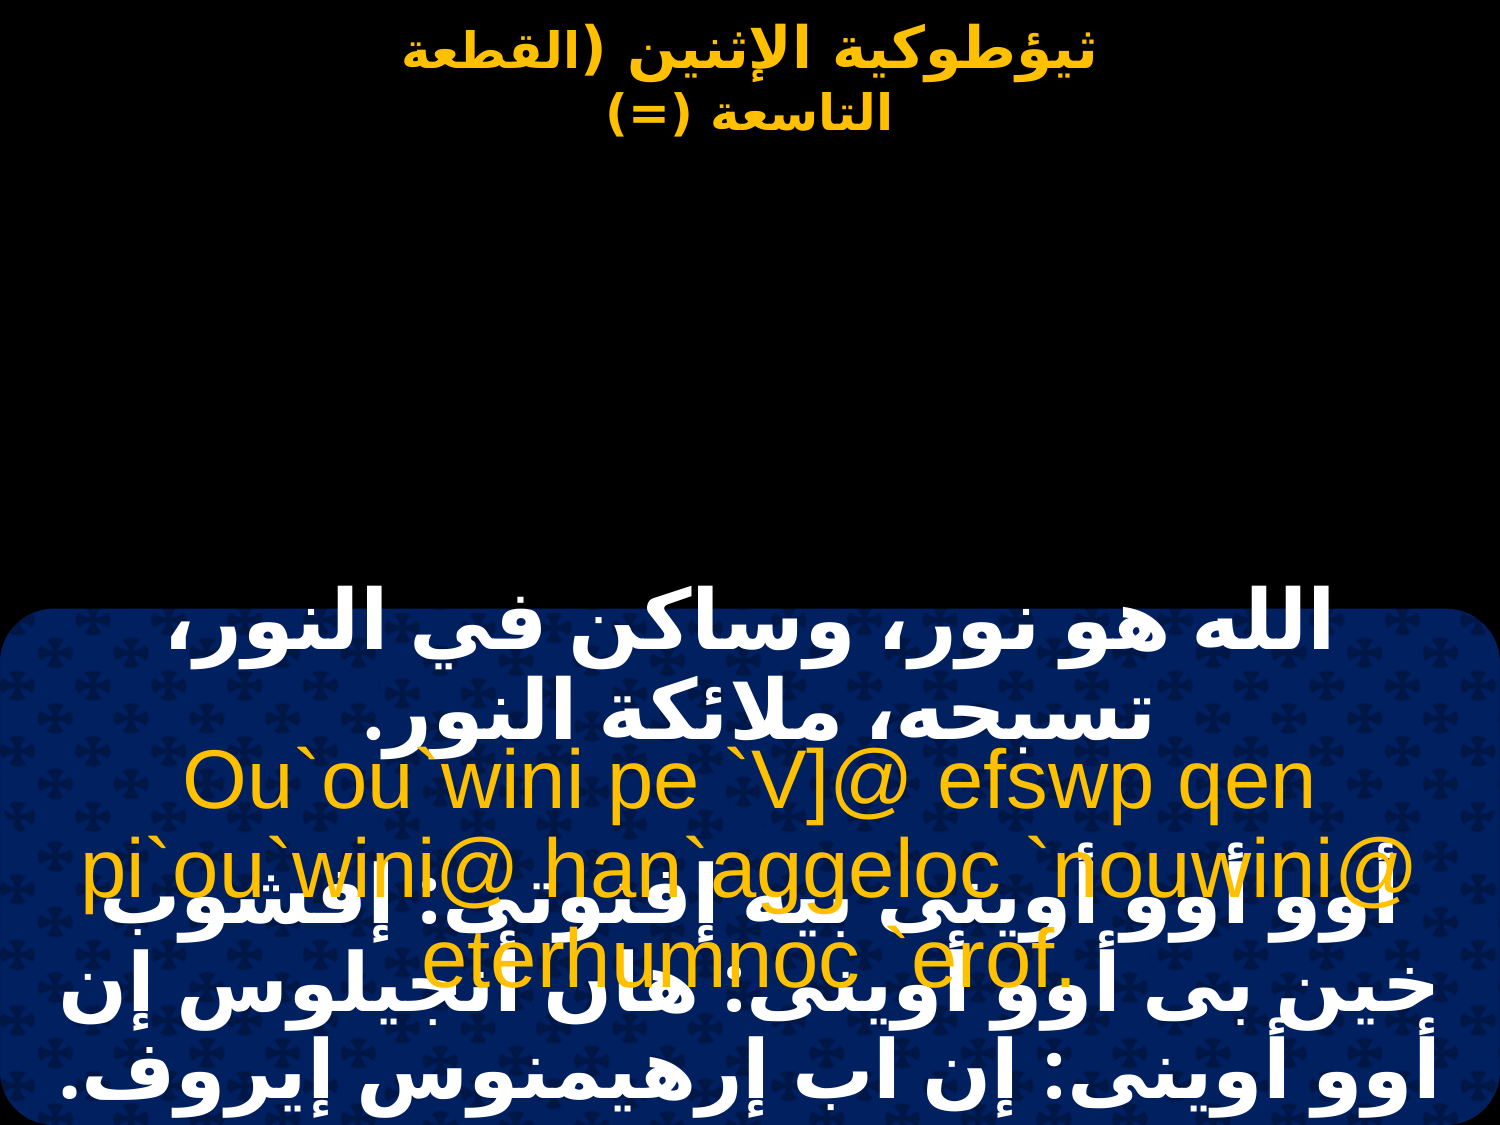

الله هو نور، وساكن في النور، تسبحه، ملائكة النور.
Ou`ou`wini pe `V]@ efswp qen pi`ou`wini@ han`aggeloc `nouwini@ eterhumnoc `erof.
أوو أوو أوينى بيه إفنوتى: إفشوب خين بى أوو أوينى: هان أنجيلوس إن أوو أوينى: إن اب إرهيمنوس إيروف.